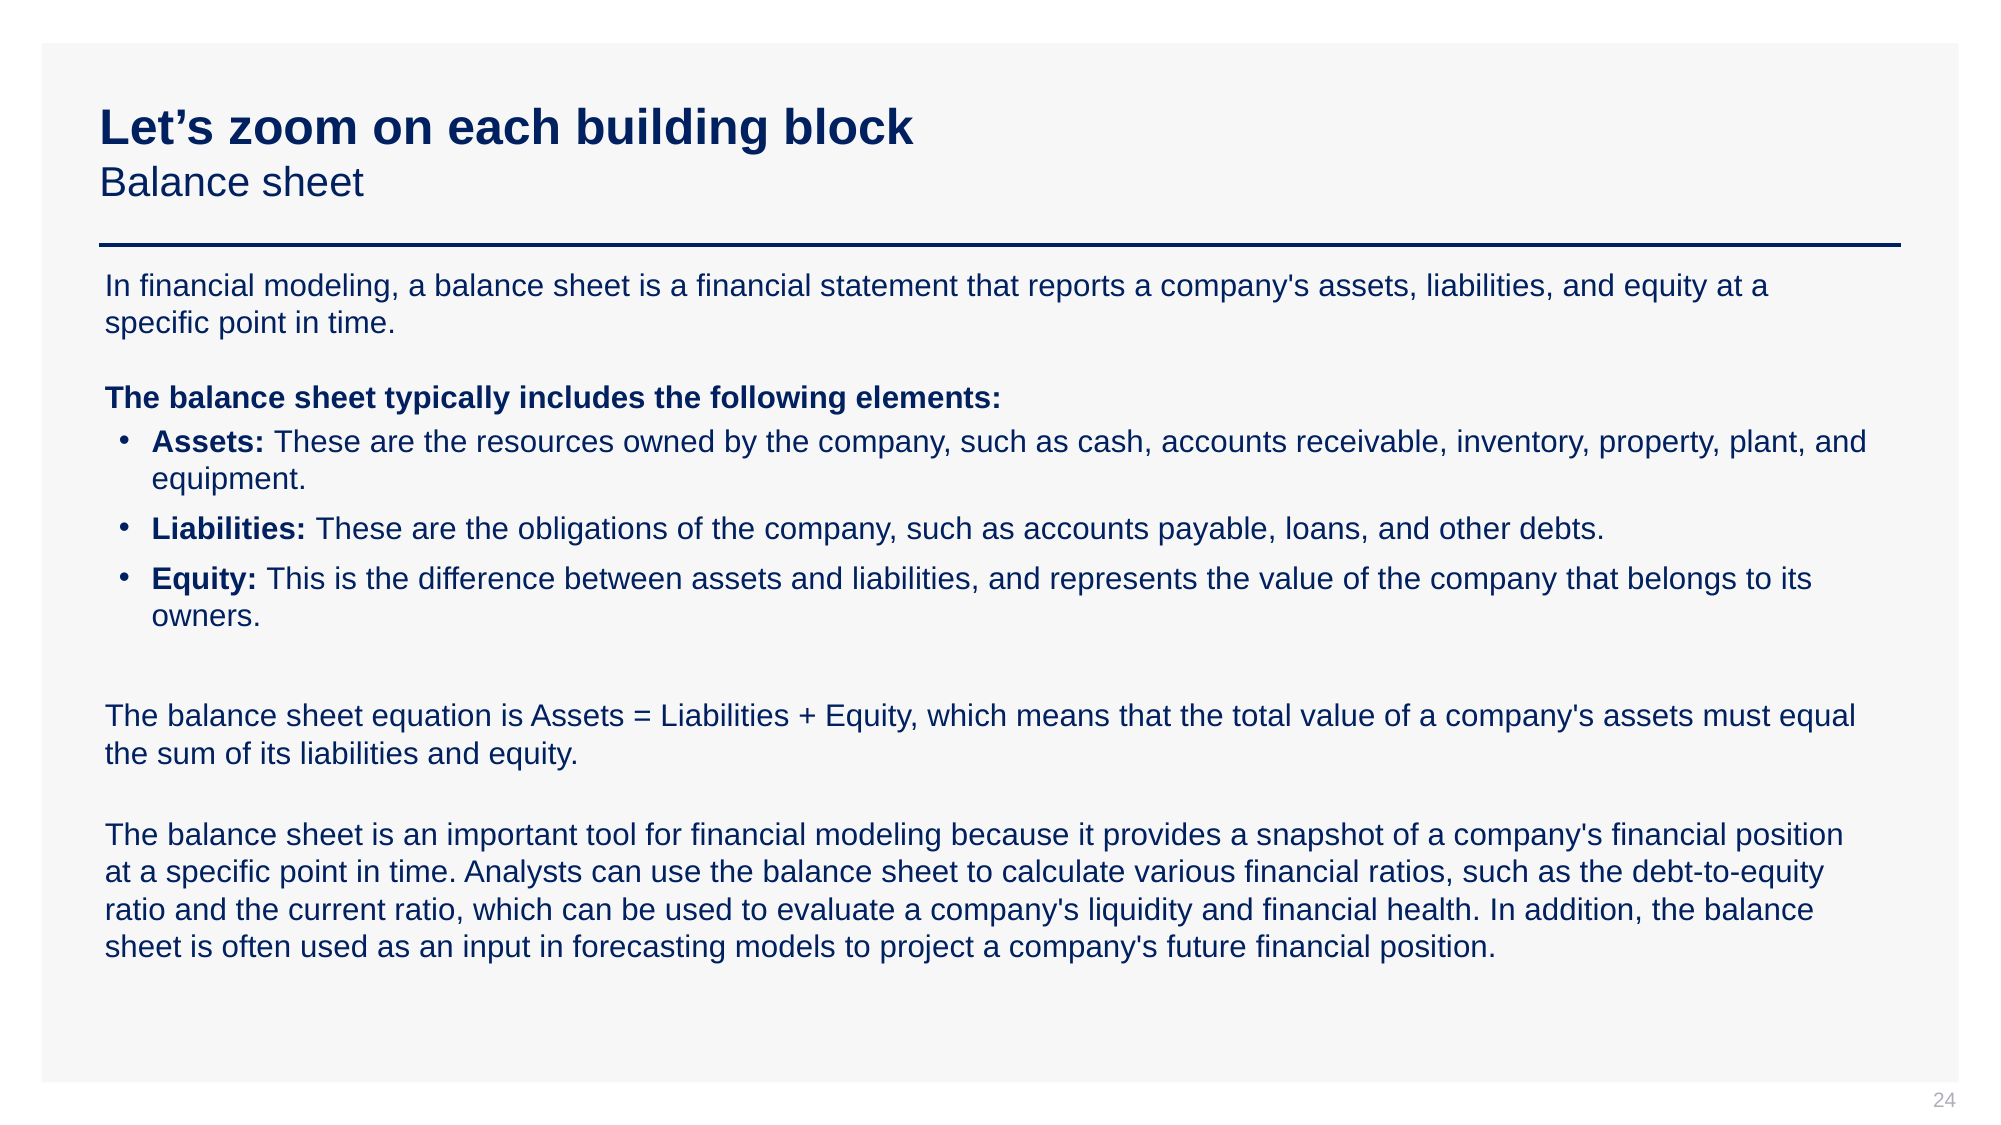

# Let’s zoom on each building block Balance sheet
In financial modeling, a balance sheet is a financial statement that reports a company's assets, liabilities, and equity at a specific point in time.

The balance sheet typically includes the following elements:
Assets: These are the resources owned by the company, such as cash, accounts receivable, inventory, property, plant, and equipment.
Liabilities: These are the obligations of the company, such as accounts payable, loans, and other debts.
Equity: This is the difference between assets and liabilities, and represents the value of the company that belongs to its owners.

The balance sheet equation is Assets = Liabilities + Equity, which means that the total value of a company's assets must equal the sum of its liabilities and equity.

The balance sheet is an important tool for financial modeling because it provides a snapshot of a company's financial position at a specific point in time. Analysts can use the balance sheet to calculate various financial ratios, such as the debt-to-equity ratio and the current ratio, which can be used to evaluate a company's liquidity and financial health. In addition, the balance sheet is often used as an input in forecasting models to project a company's future financial position.
24